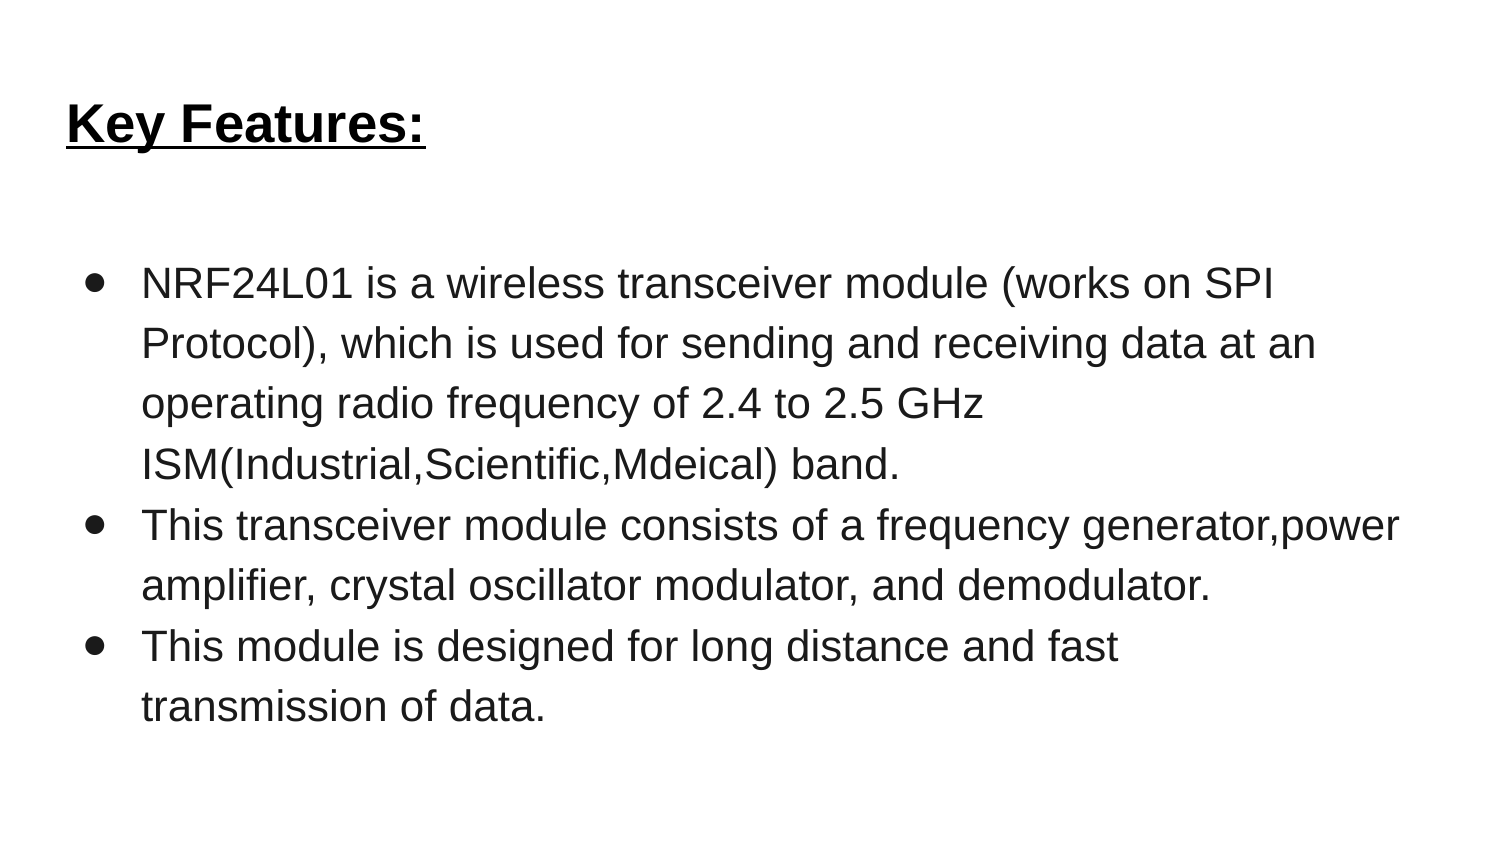

# Key Features:
NRF24L01 is a wireless transceiver module (works on SPI Protocol), which is used for sending and receiving data at an operating radio frequency of 2.4 to 2.5 GHz ISM(Industrial,Scientific,Mdeical) band.
This transceiver module consists of a frequency generator,power amplifier, crystal oscillator modulator, and demodulator.
This module is designed for long distance and fast transmission of data.